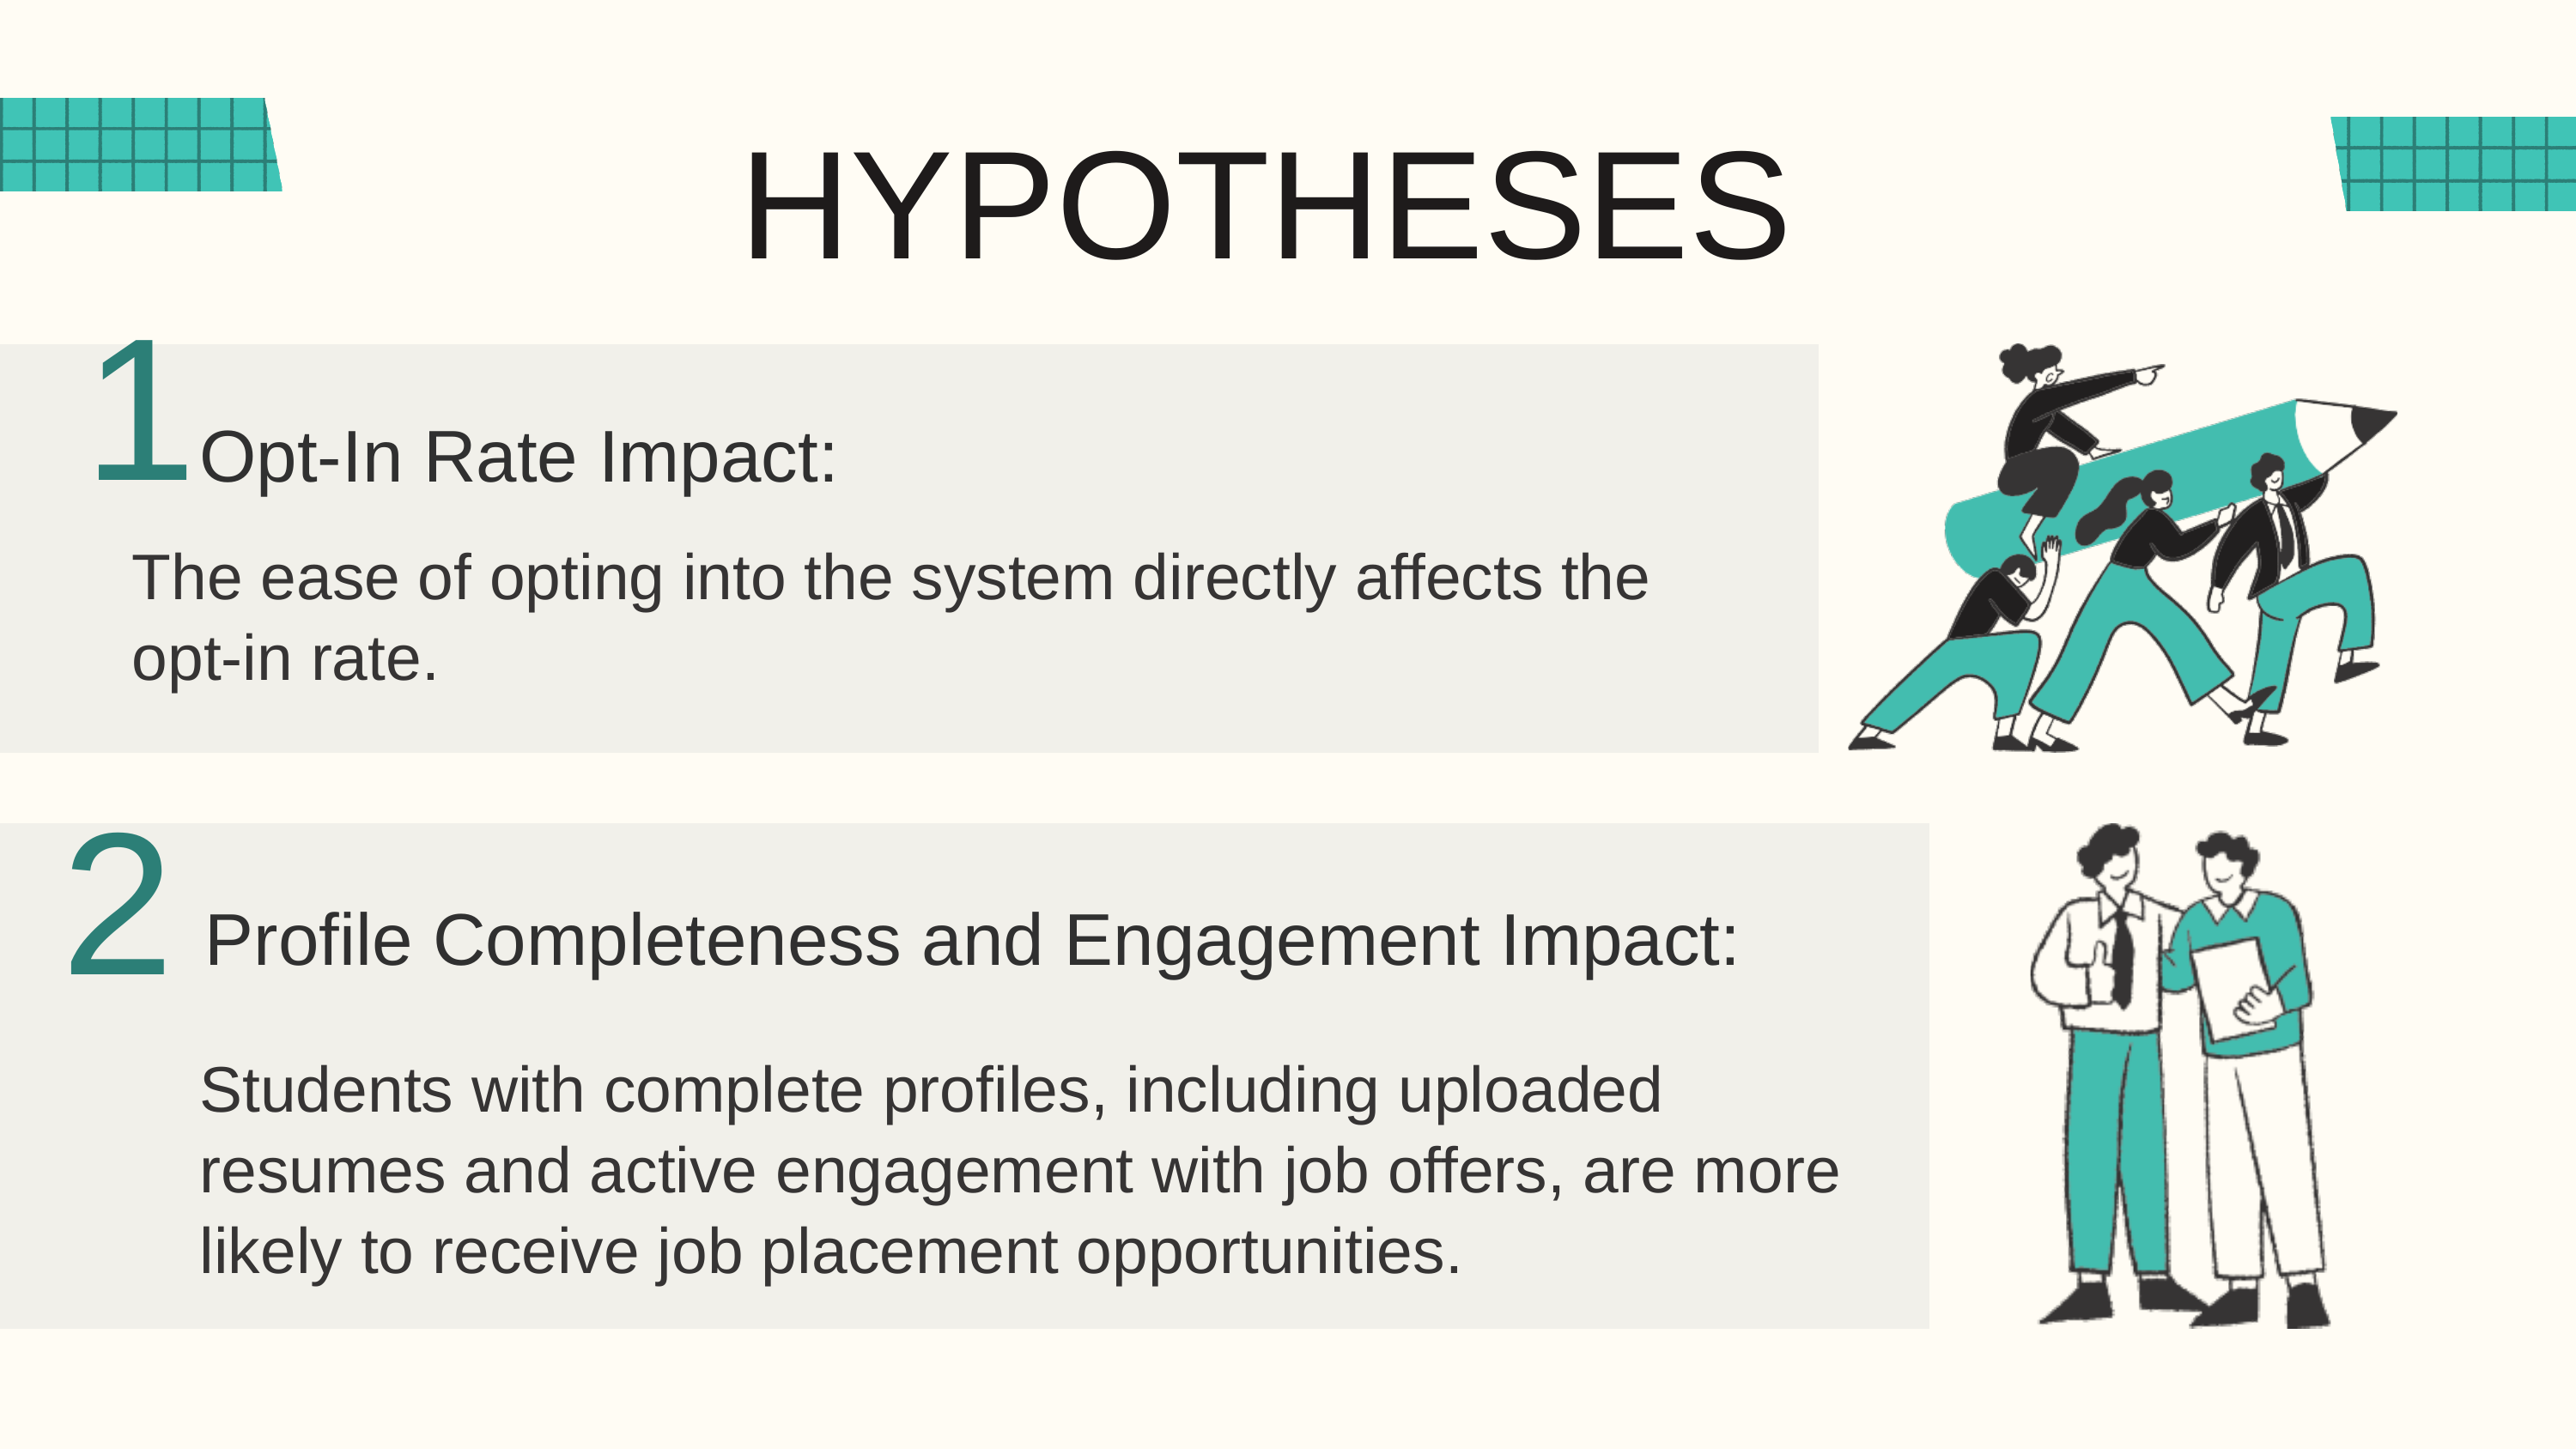

HYPOTHESES
1

Opt-In Rate Impact:
The ease of opting into the system directly affects the opt-in rate.
2

Profile Completeness and Engagement Impact:
Students with complete profiles, including uploaded resumes and active engagement with job offers, are more likely to receive job placement opportunities.